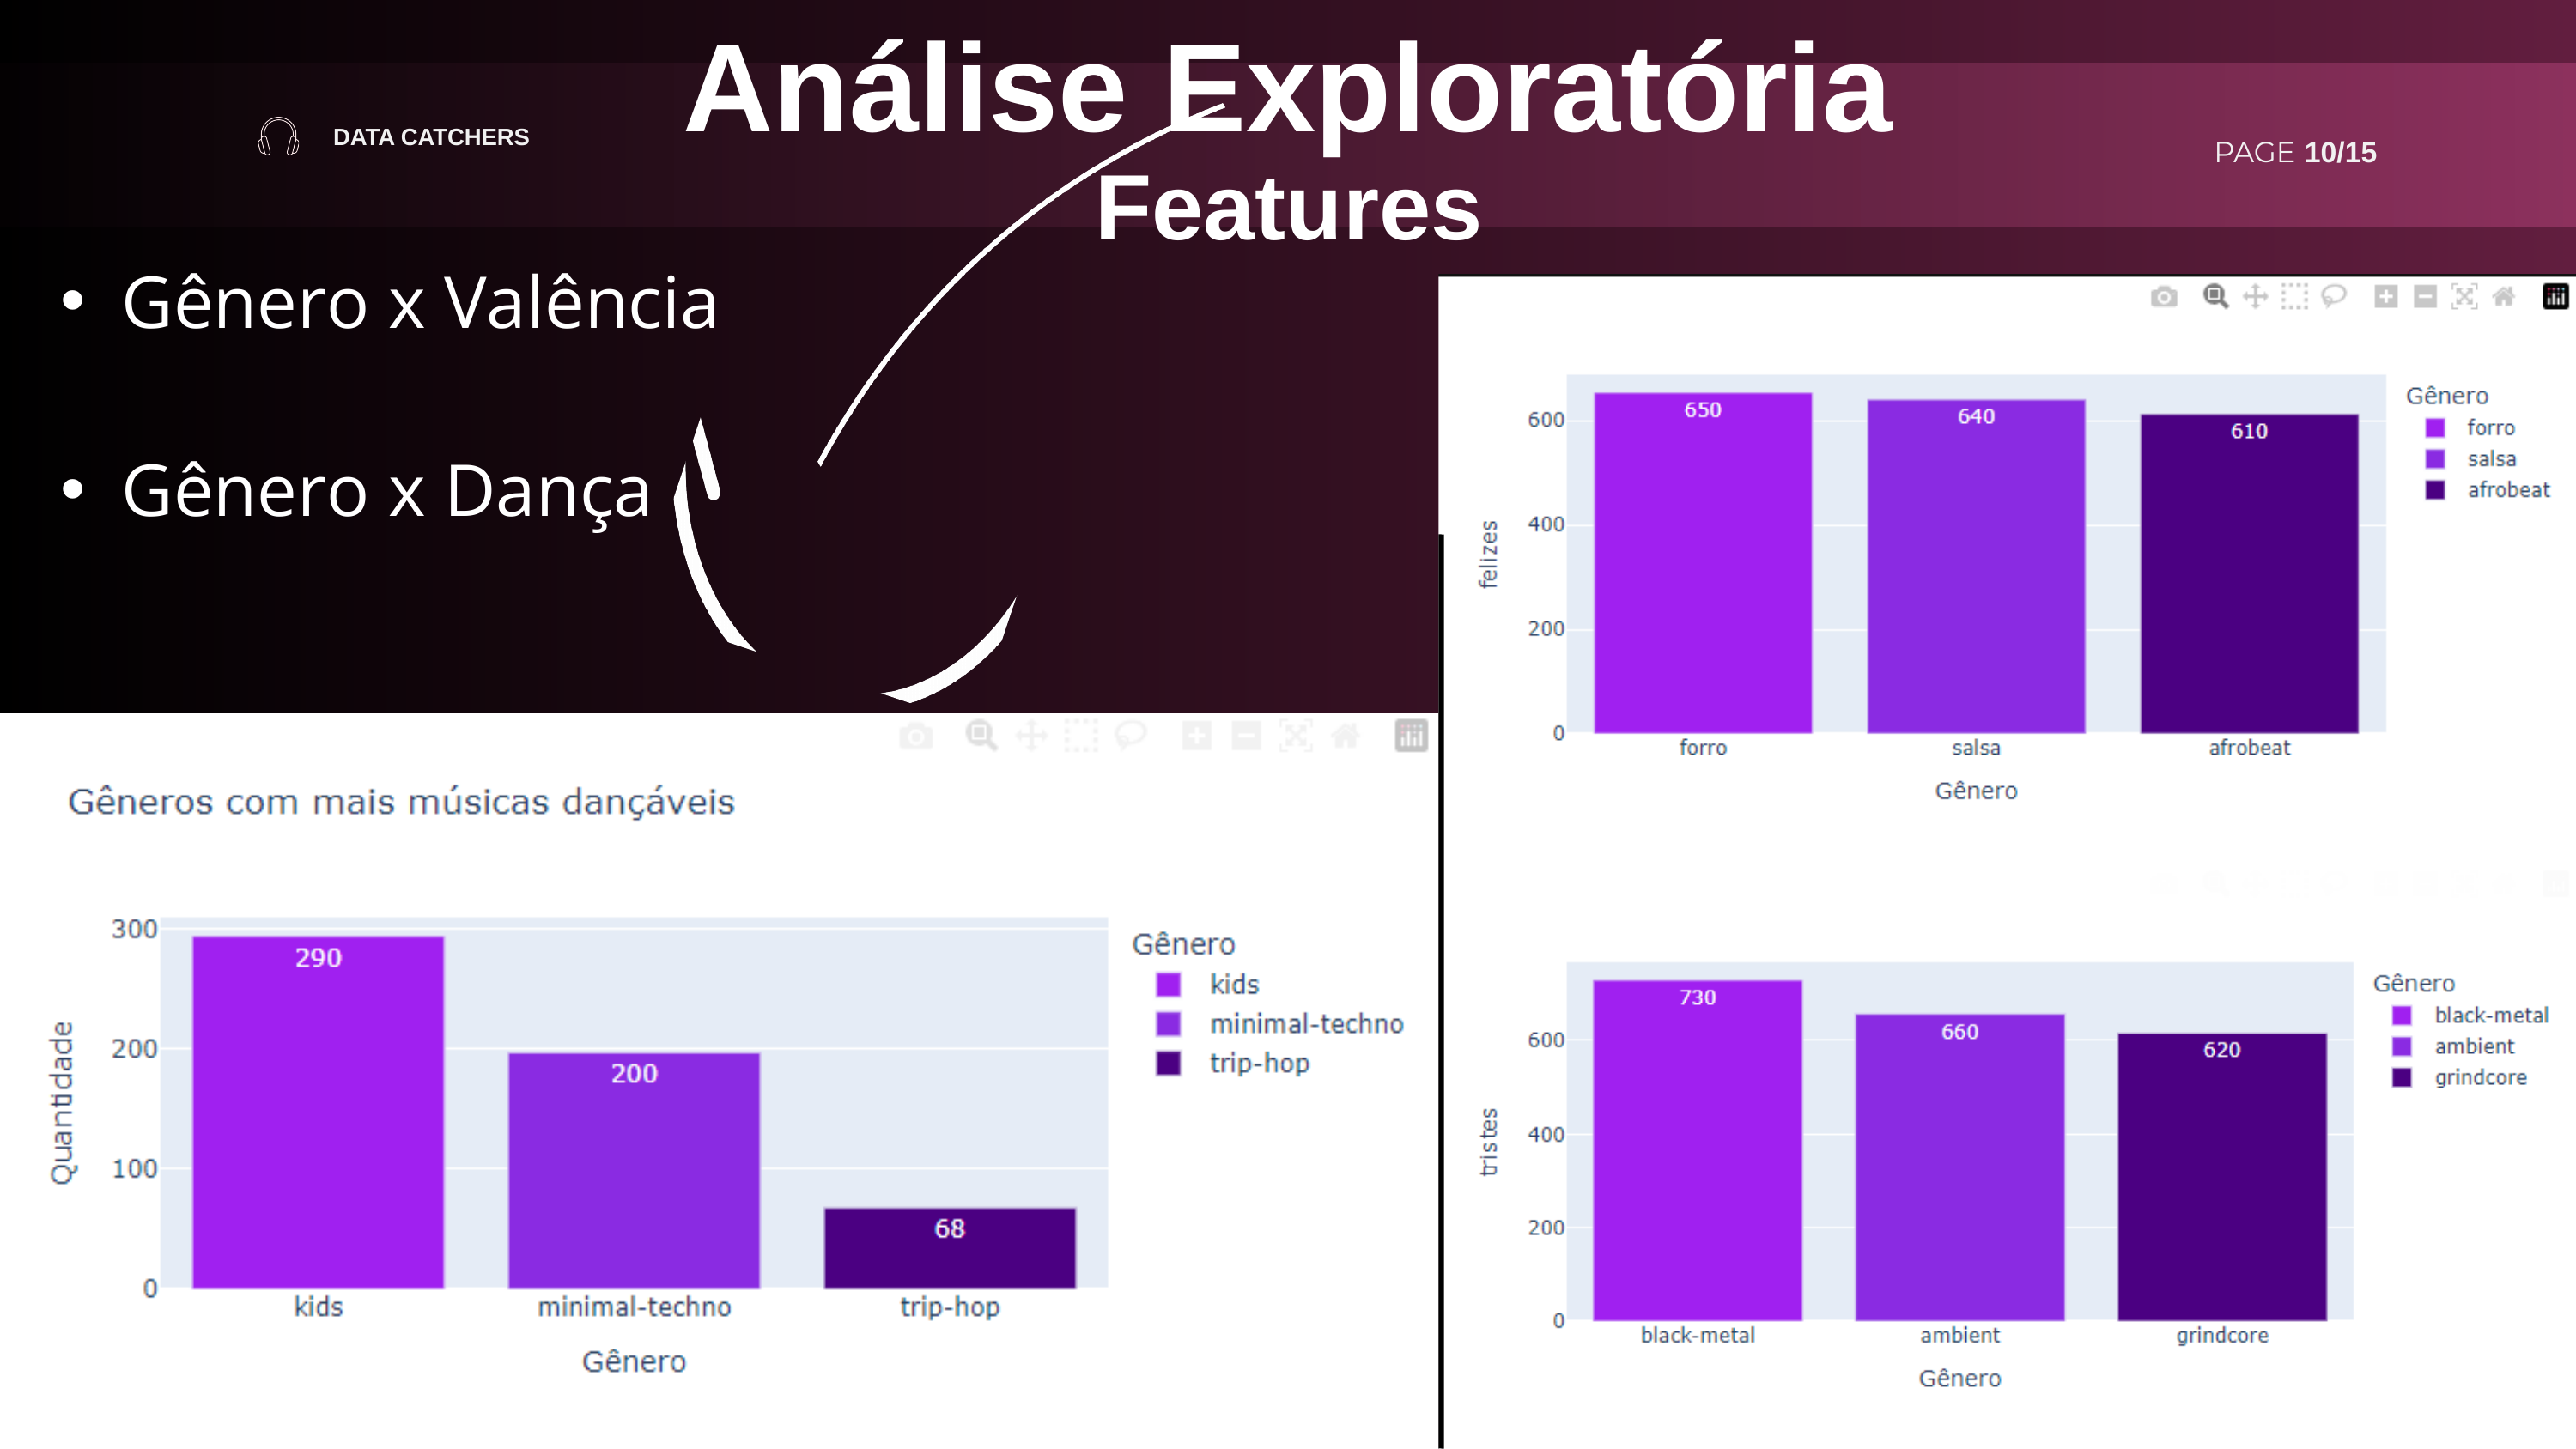

Análise Exploratória

DATA CATCHERS

PAGE
10/15
Features
Gênero x Valência

Gênero x Dança